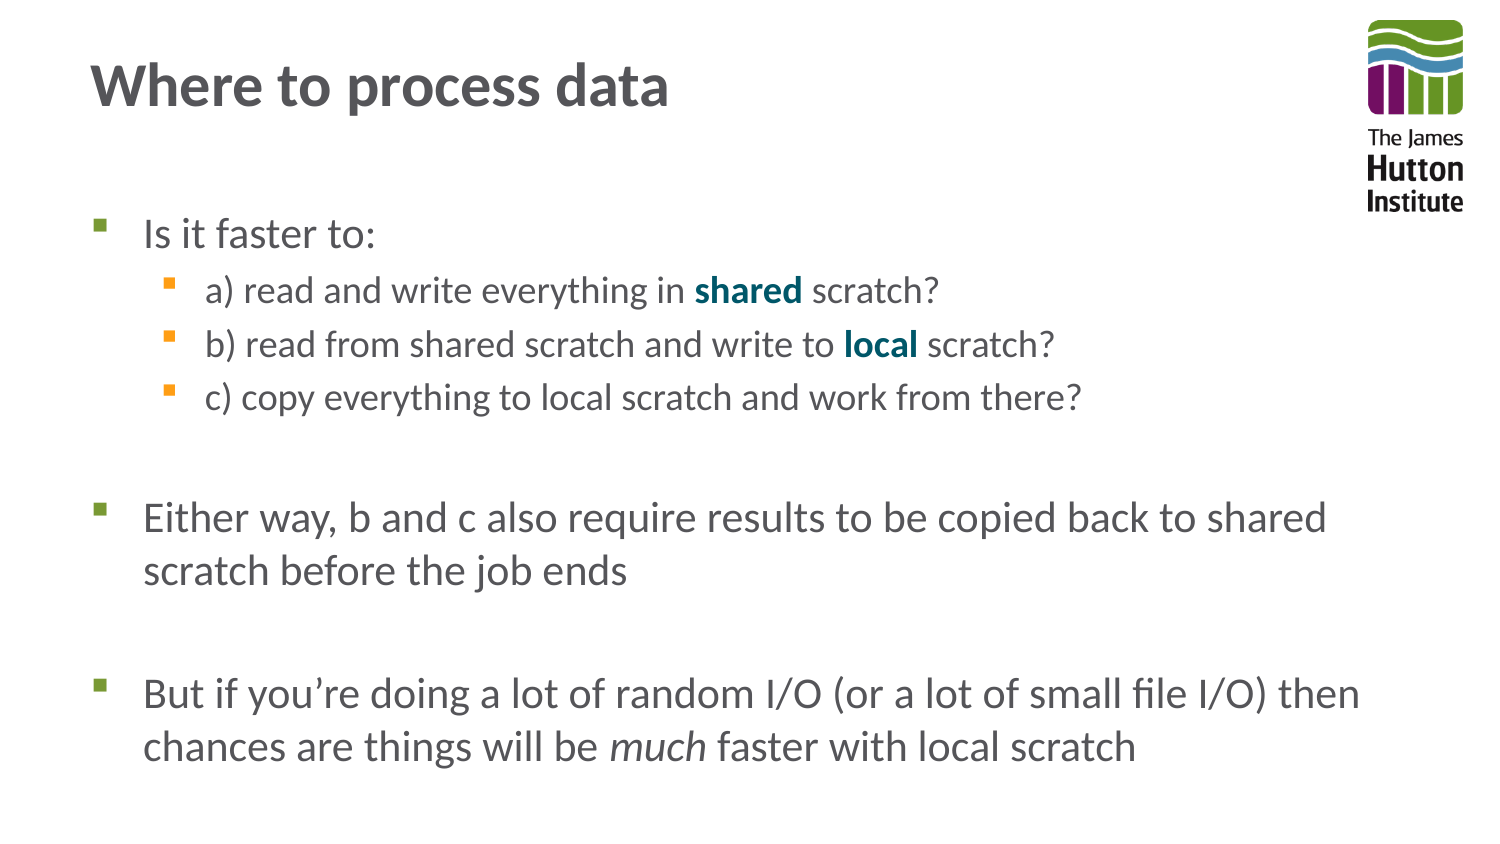

# Where to process data
Is it faster to:
a) read and write everything in shared scratch?
b) read from shared scratch and write to local scratch?
c) copy everything to local scratch and work from there?

Either way, b and c also require results to be copied back to shared scratch before the job ends

But if you’re doing a lot of random I/O (or a lot of small file I/O) then chances are things will be much faster with local scratch